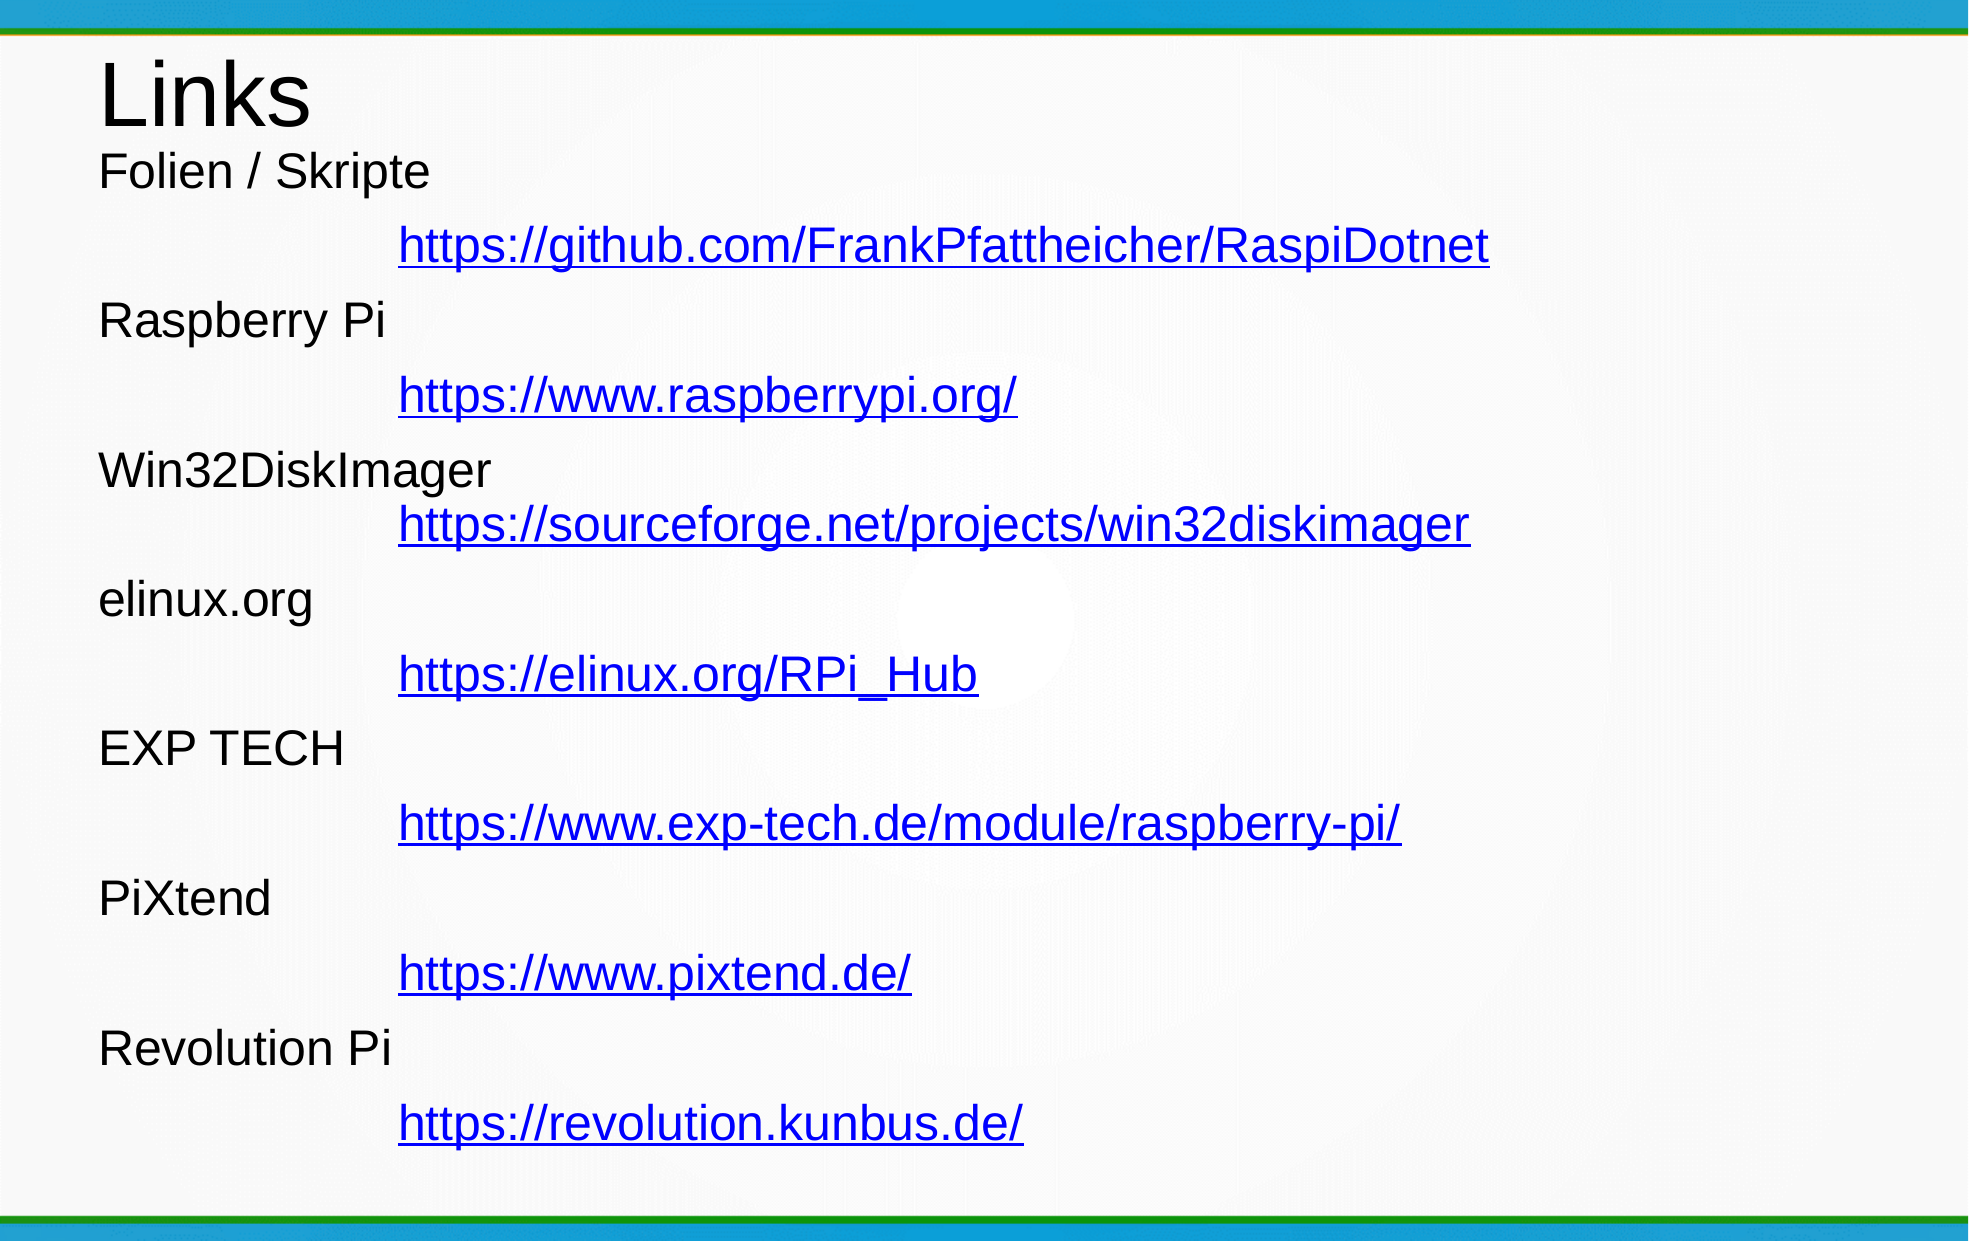

Links
Folien / Skripte
		https://github.com/FrankPfattheicher/RaspiDotnet
Raspberry Pi
		https://www.raspberrypi.org/
Win32DiskImager			 					 			https://sourceforge.net/projects/win32diskimager
elinux.org
		https://elinux.org/RPi_Hub
EXP TECH
		https://www.exp-tech.de/module/raspberry-pi/
PiXtend
		https://www.pixtend.de/
Revolution Pi
		https://revolution.kunbus.de/